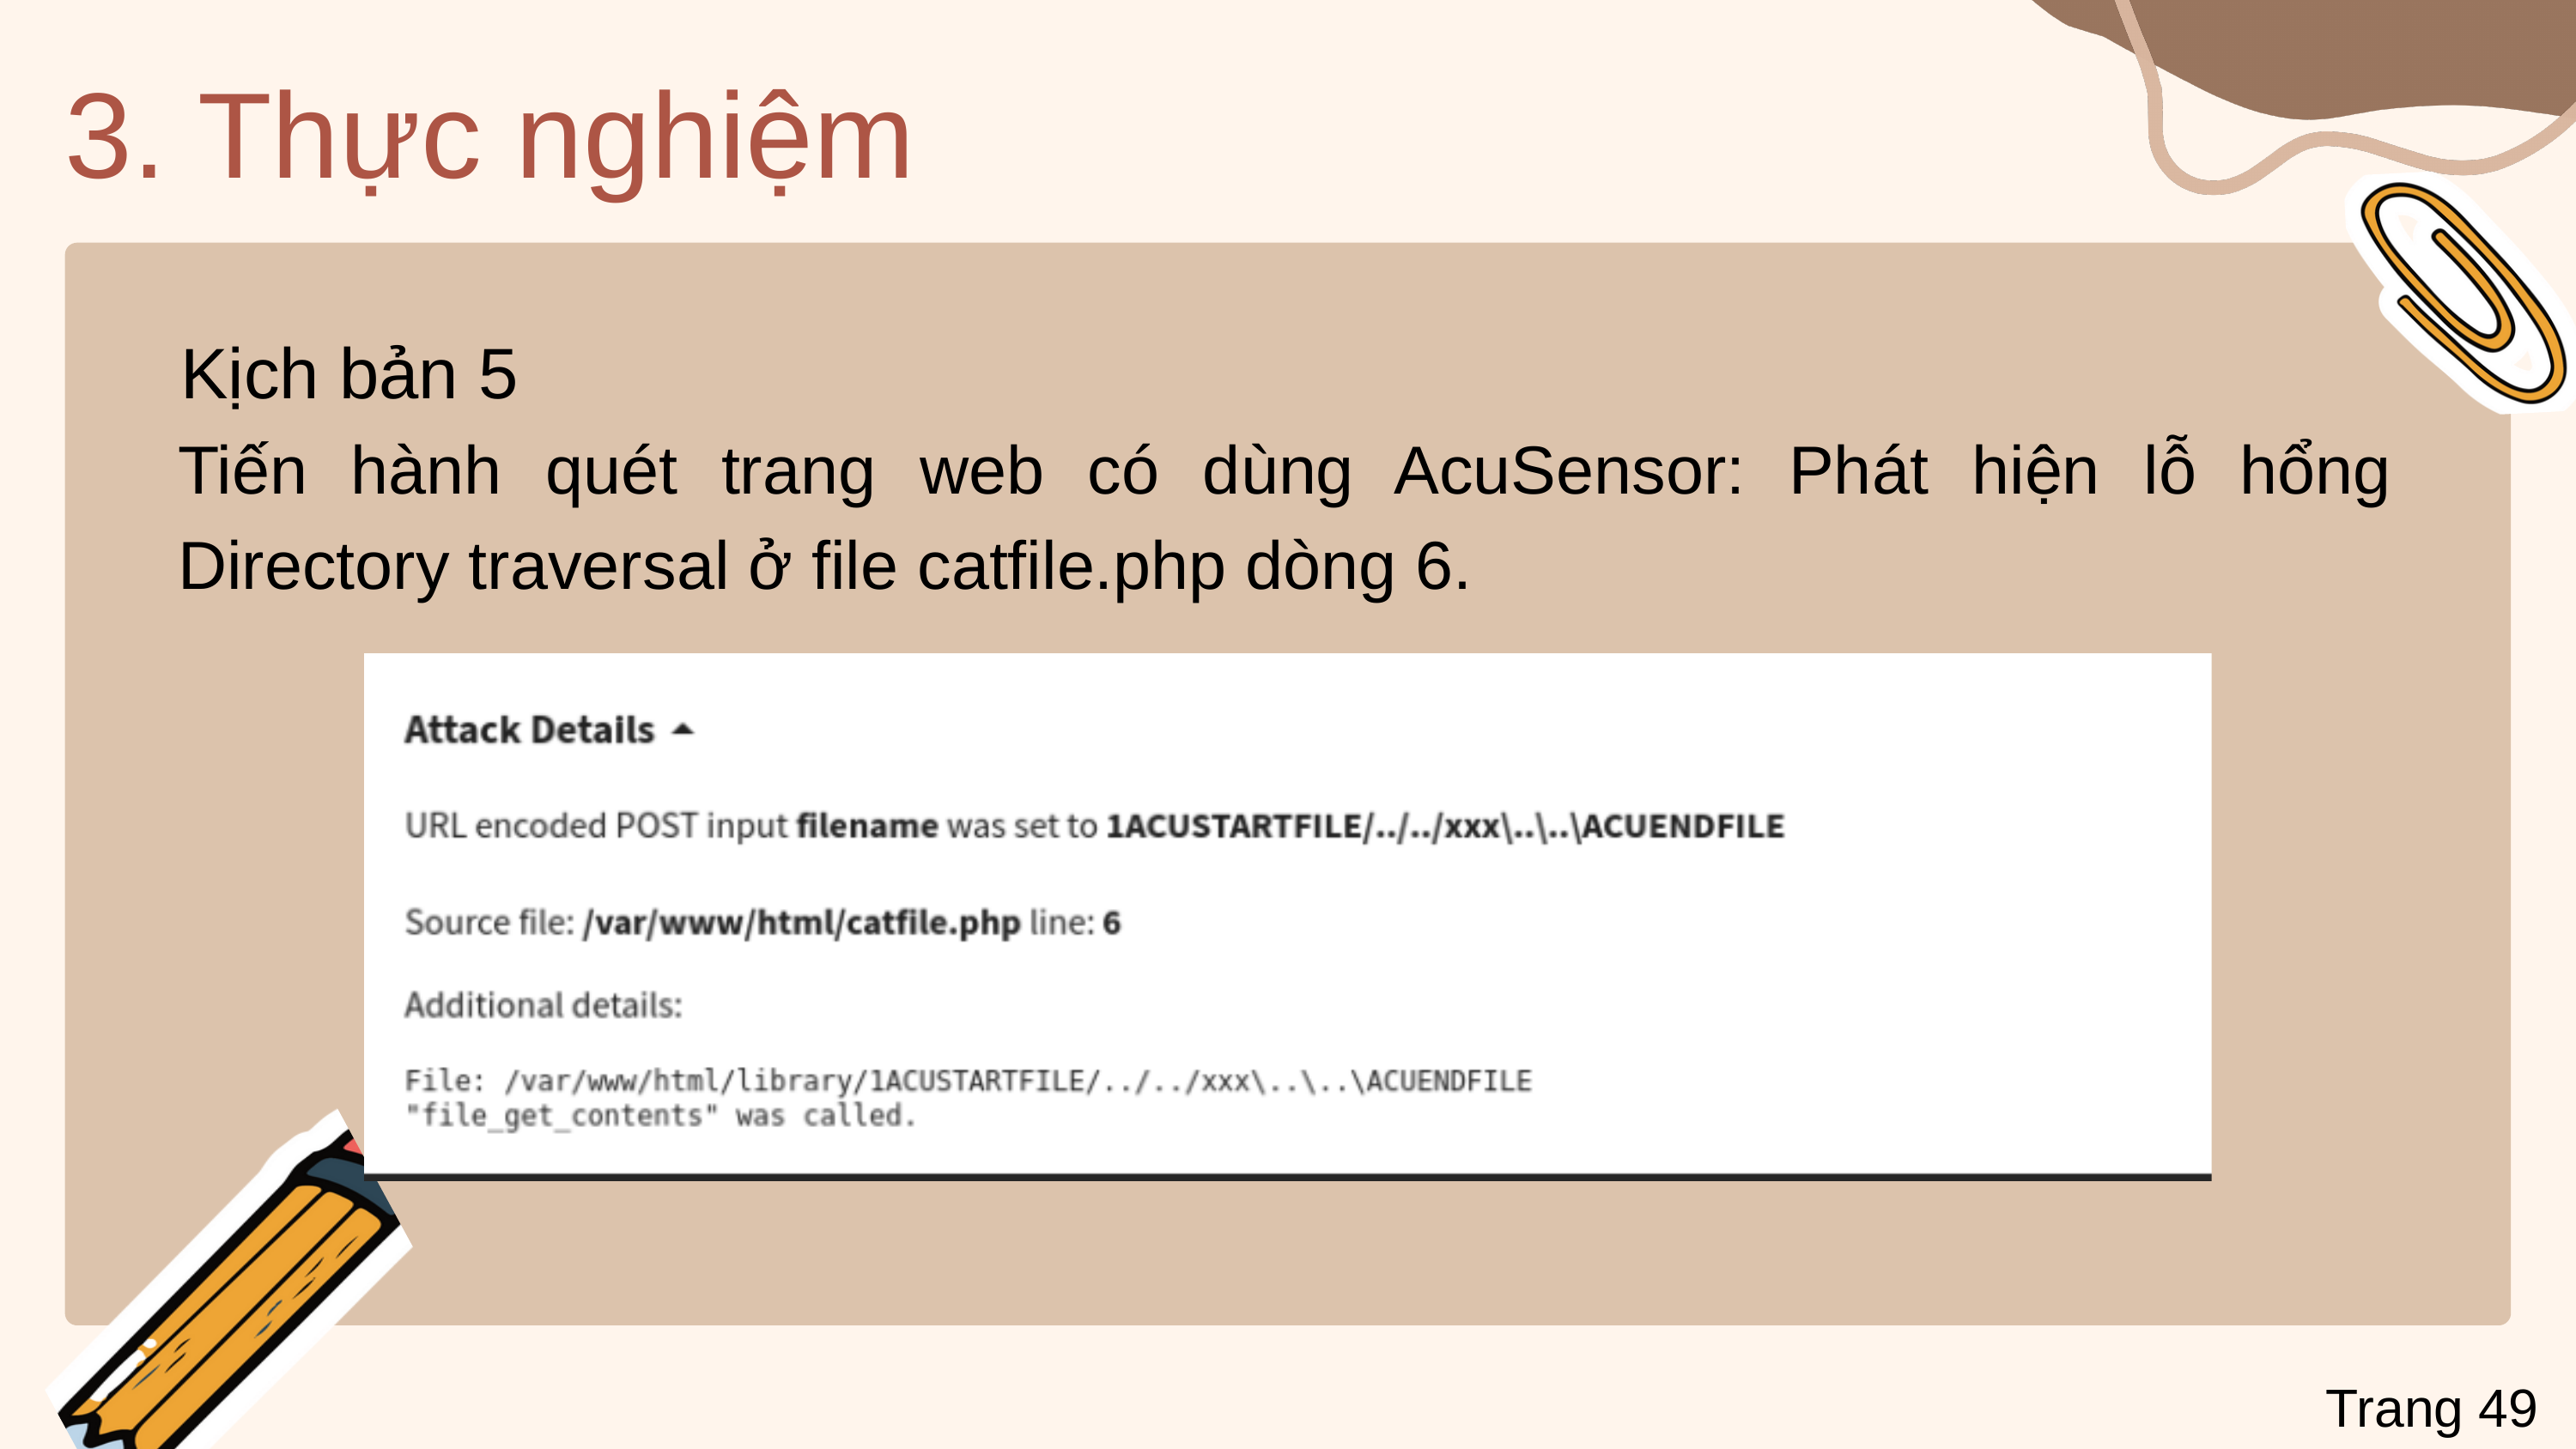

3. Thực nghiệm

Kịch bản 5
Tiến hành quét trang web có dùng AcuSensor: Phát hiện lỗ hổng Directory traversal ở file catfile.php dòng 6.

Trang 49